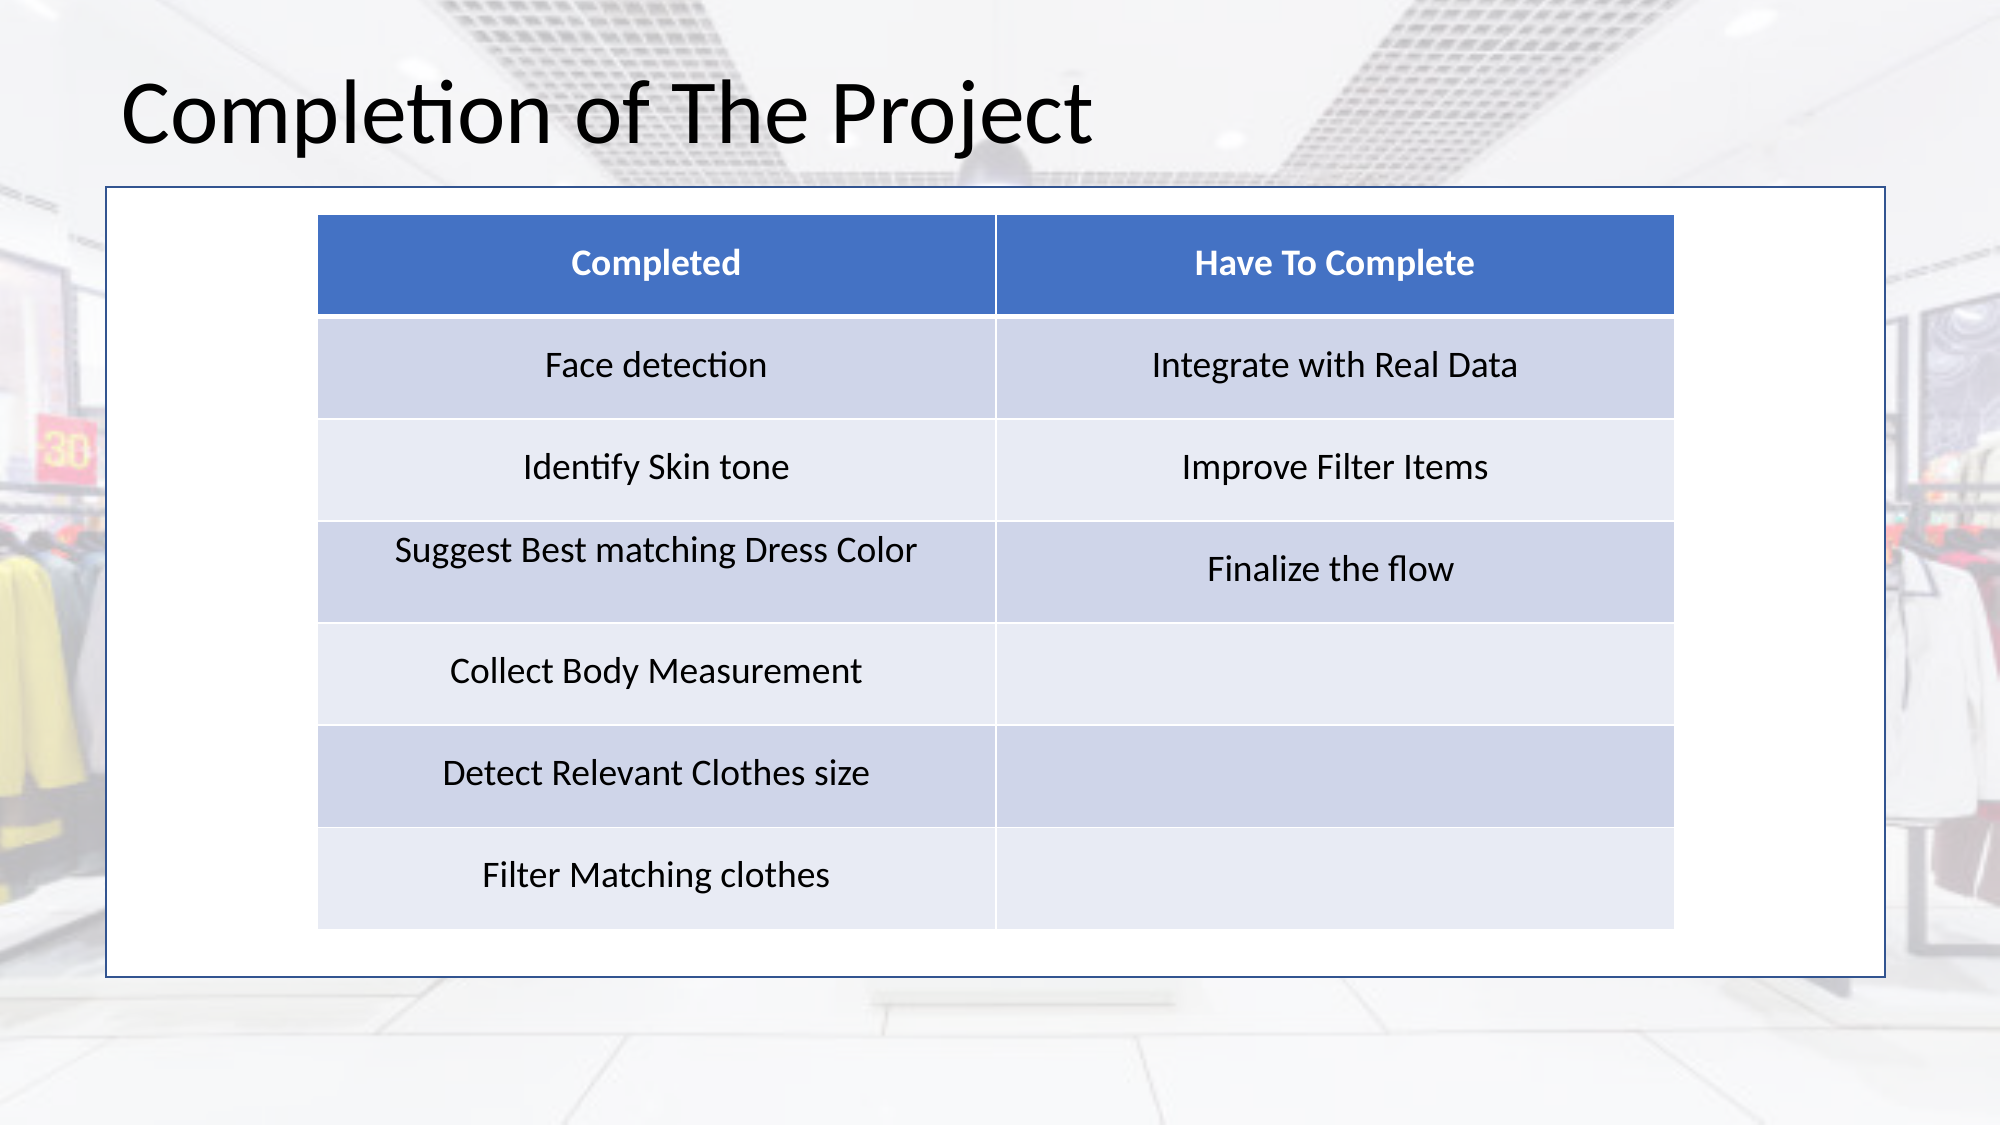

# Completion of The Project

| Completed | Have To Complete |
| --- | --- |
| Face detection | Integrate with Real Data |
| Identify Skin tone | Improve Filter Items |
| Suggest Best matching Dress Color | Finalize the flow |
| Collect Body Measurement |  |
| Detect Relevant Clothes size |  |
| Filter Matching clothes |  |
Smart Phone
Clear Background
Internet Connection